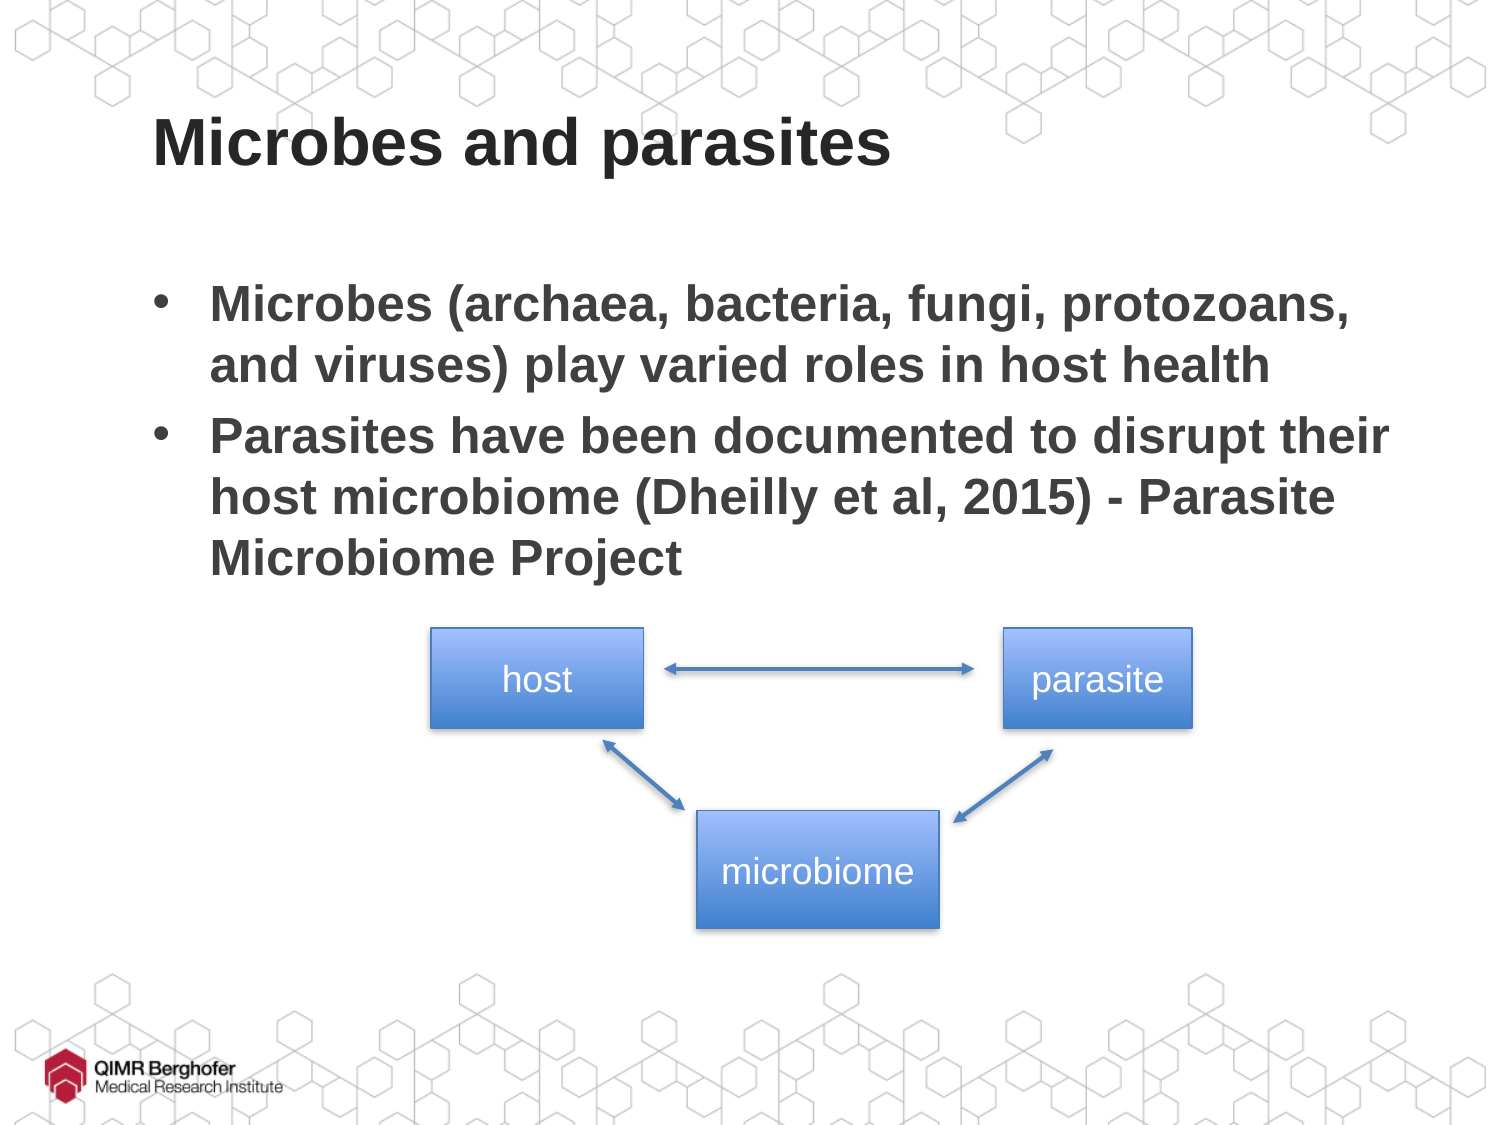

# Microbes and parasites
Microbes (archaea, bacteria, fungi, protozoans, and viruses) play varied roles in host health
Parasites have been documented to disrupt their host microbiome (Dheilly et al, 2015) - Parasite Microbiome Project
host
parasite
microbiome